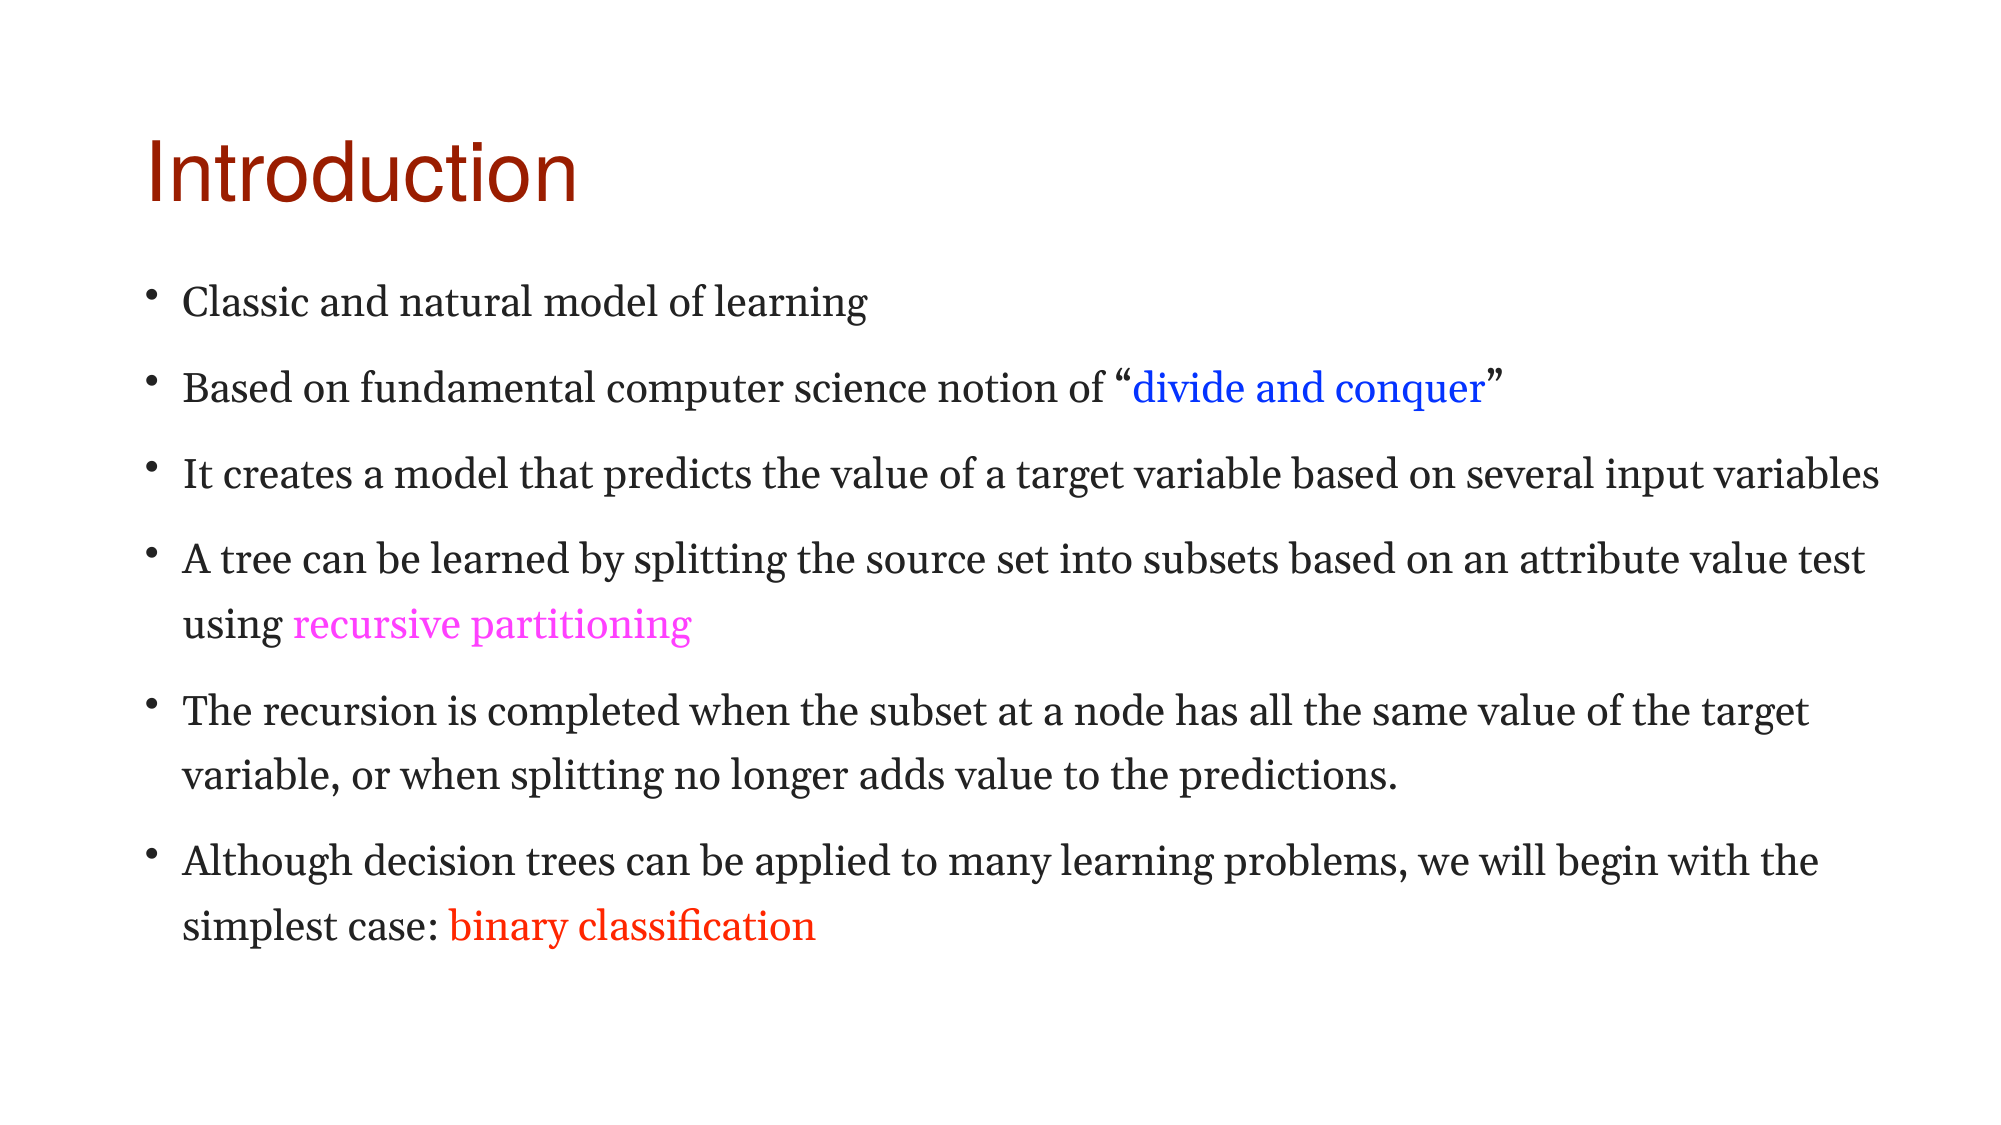

# Introduction
Classic and natural model of learning
Based on fundamental computer science notion of “divide and conquer”
It creates a model that predicts the value of a target variable based on several input variables
A tree can be learned by splitting the source set into subsets based on an attribute value test using recursive partitioning
The recursion is completed when the subset at a node has all the same value of the target variable, or when splitting no longer adds value to the predictions.
Although decision trees can be applied to many learning problems, we will begin with the simplest case: binary classification